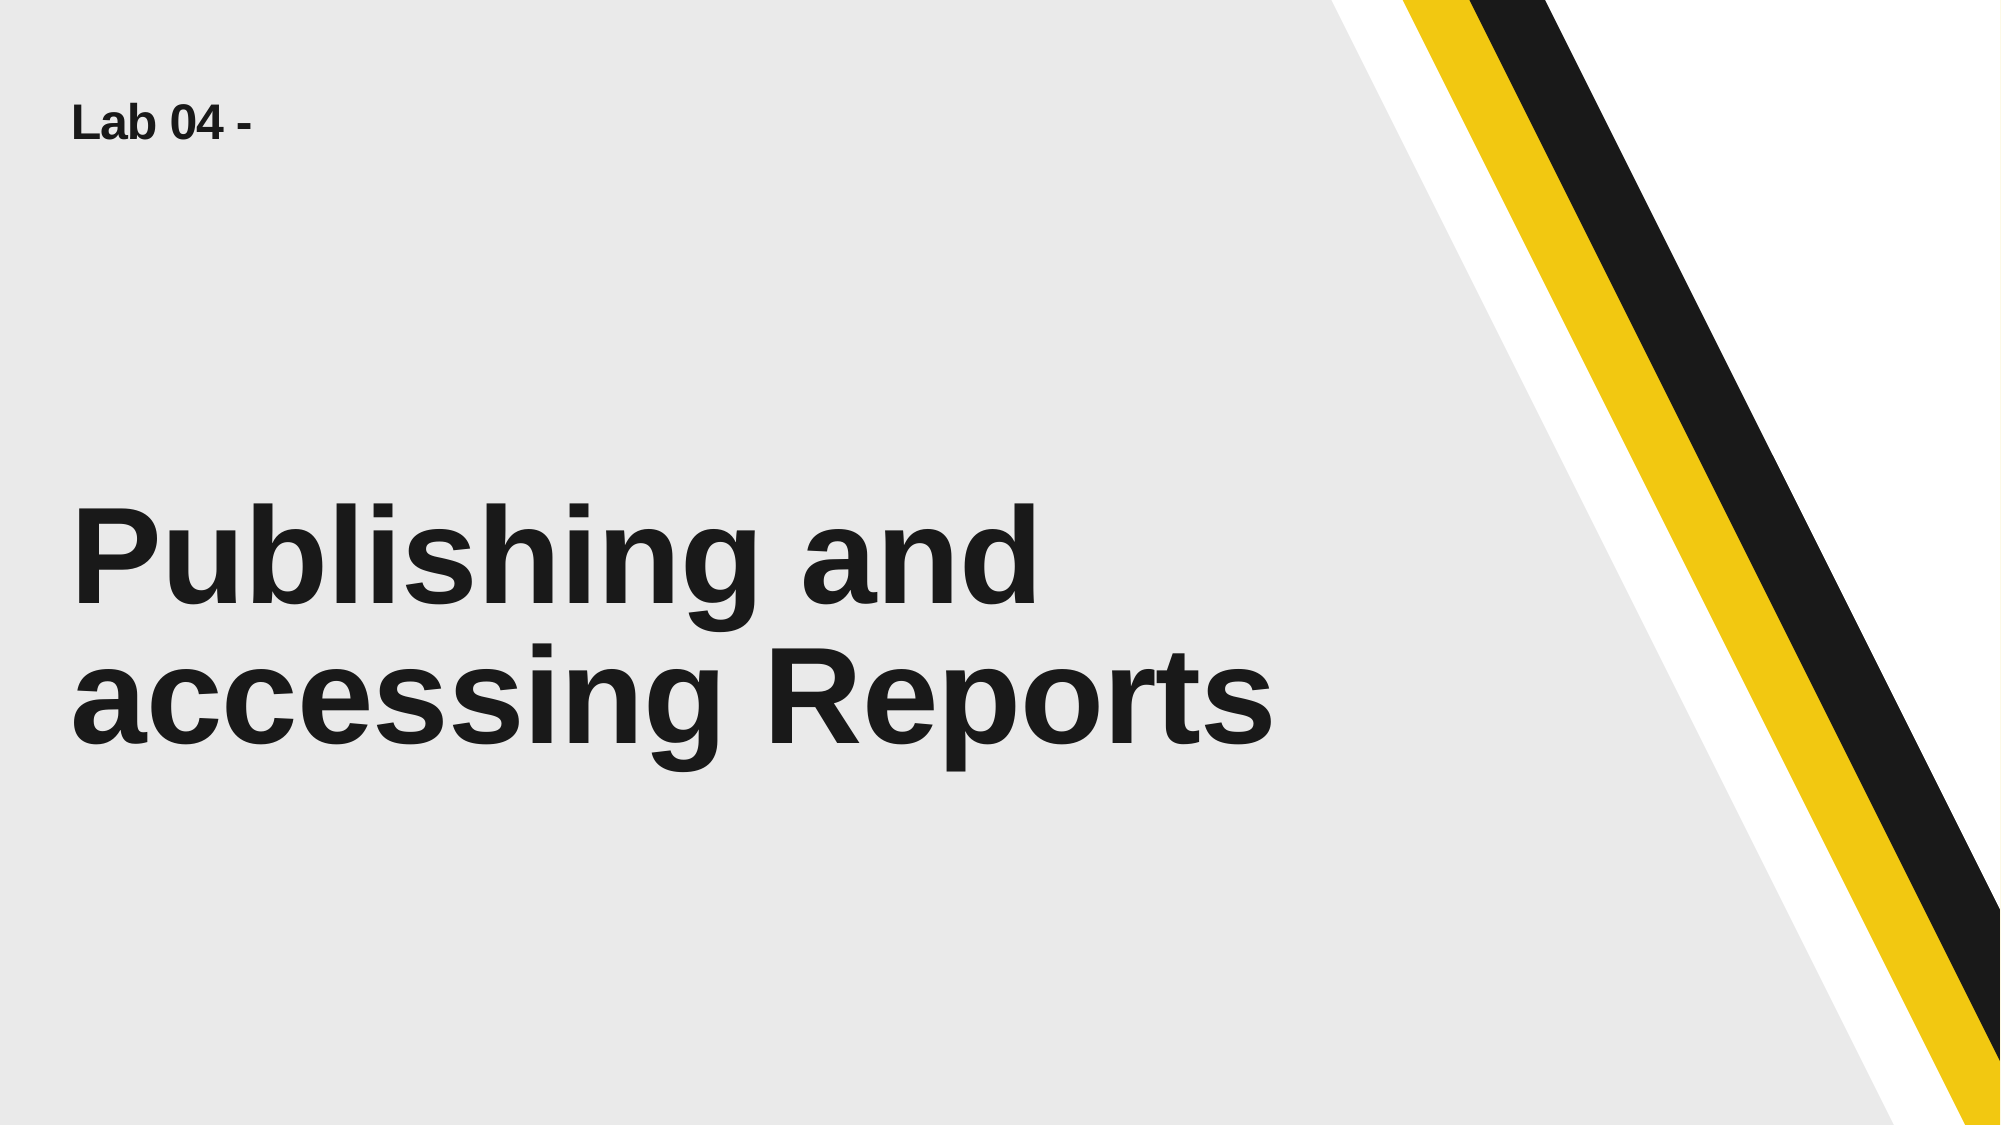

# Lab 04 -
Publishing and accessing Reports